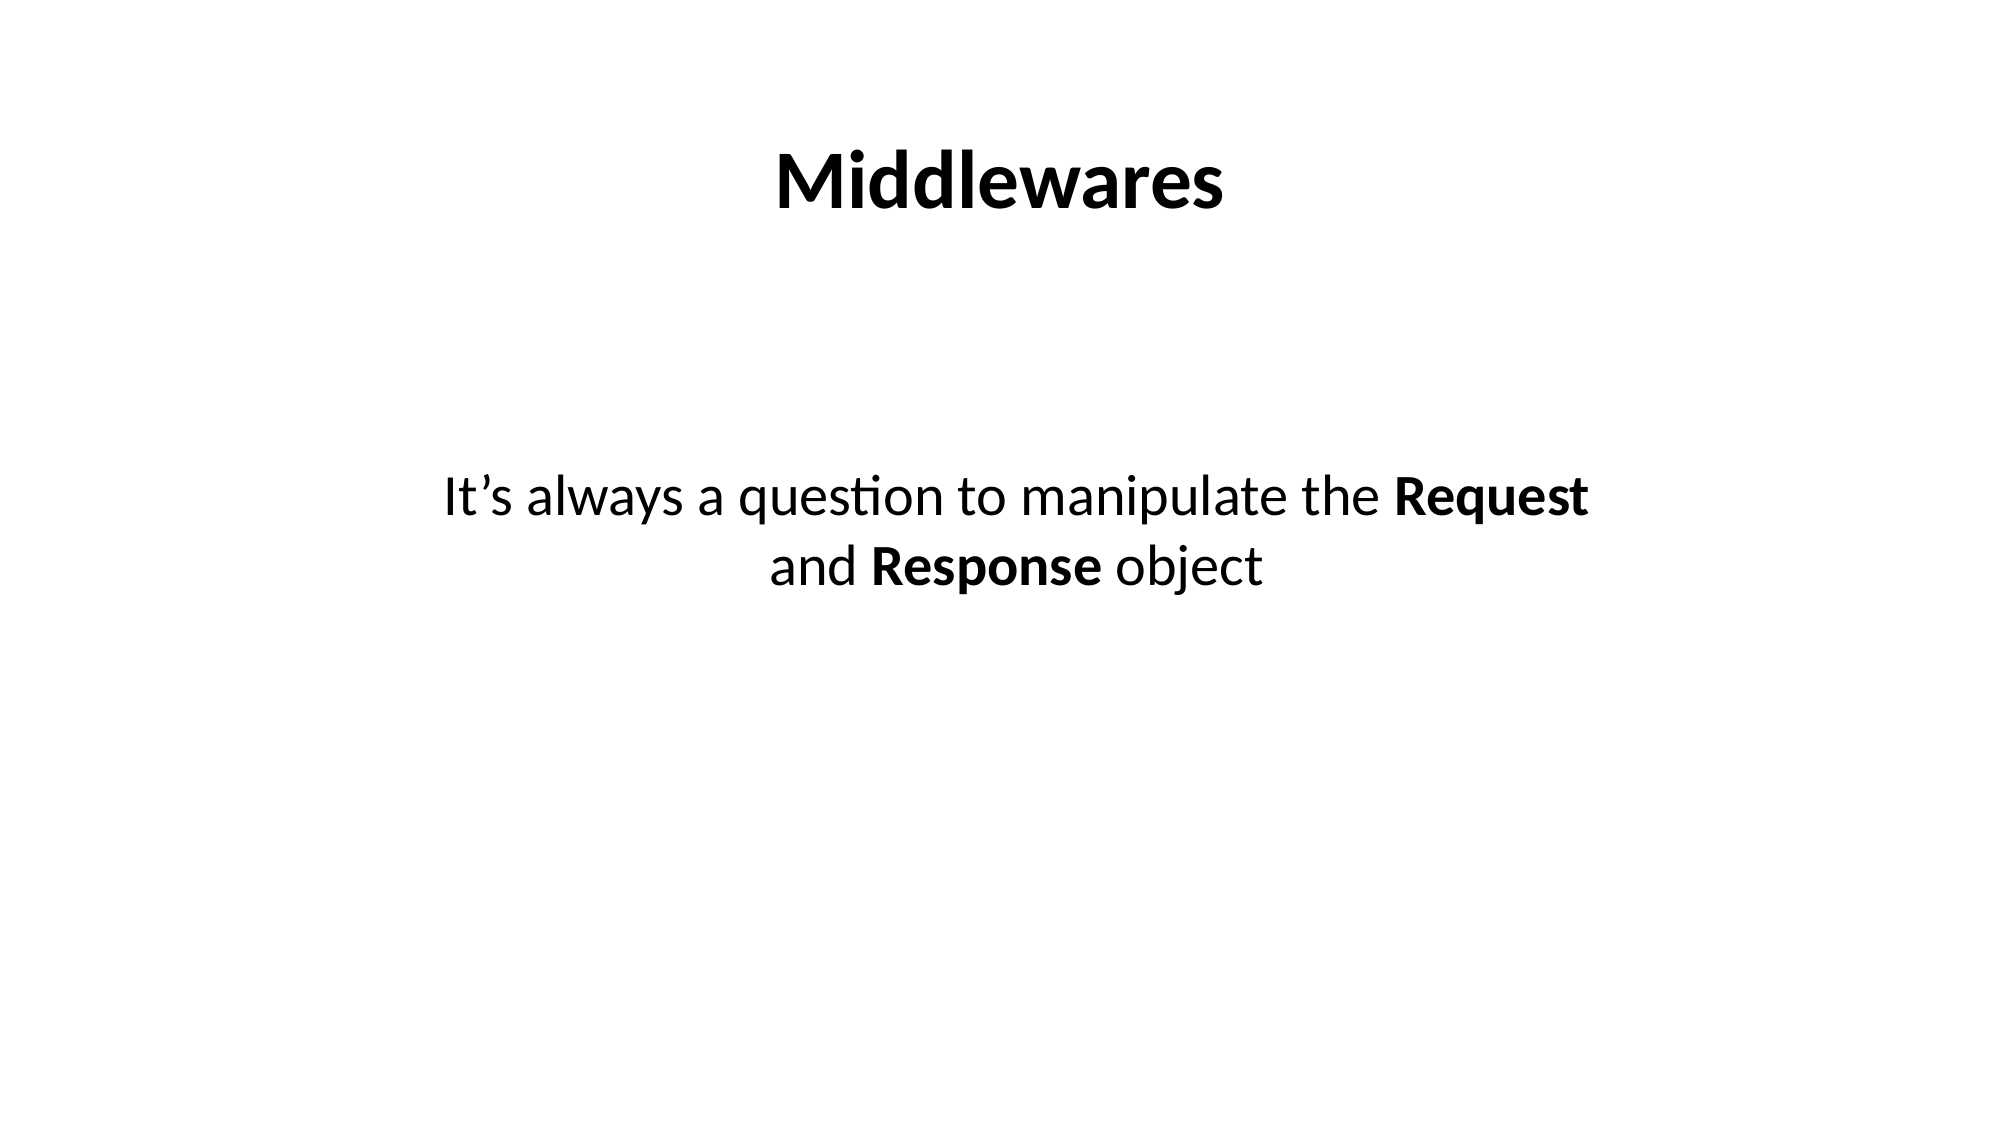

Middlewares
It’s always a question to manipulate the Request and Response object